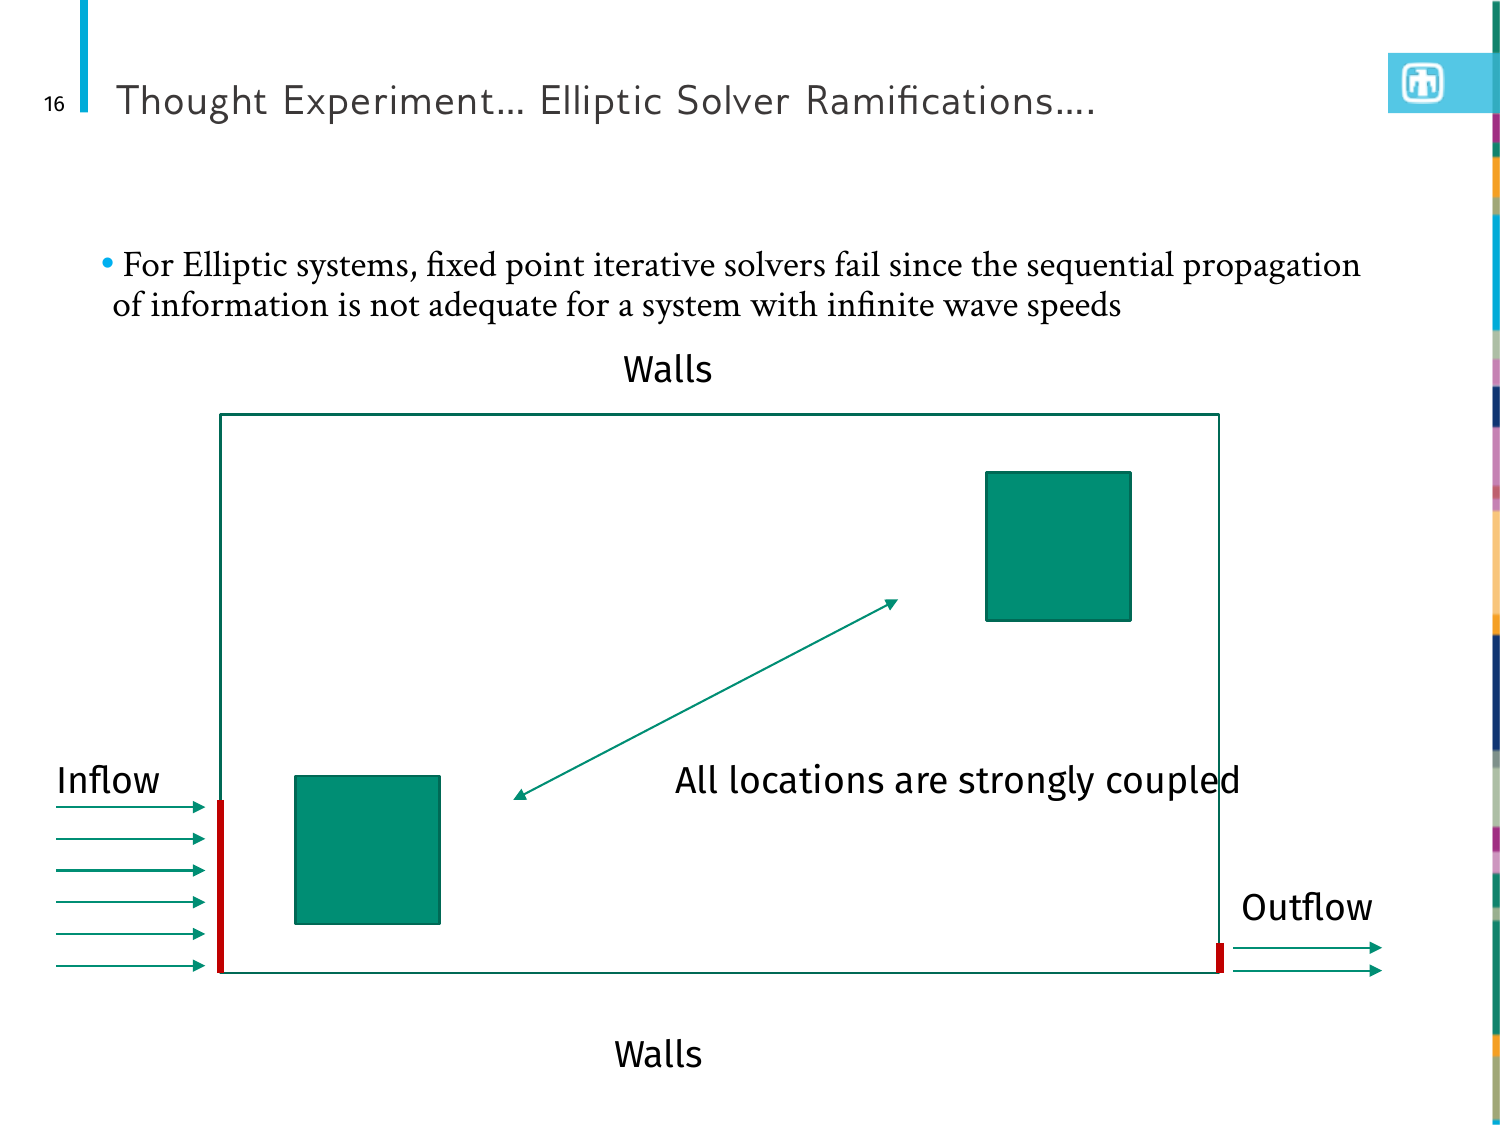

# Thought Experiment… Elliptic Solver Ramifications….
16
 For Elliptic systems, fixed point iterative solvers fail since the sequential propagation of information is not adequate for a system with infinite wave speeds
Walls

Inflow
All locations are strongly coupled

Outflow
Walls